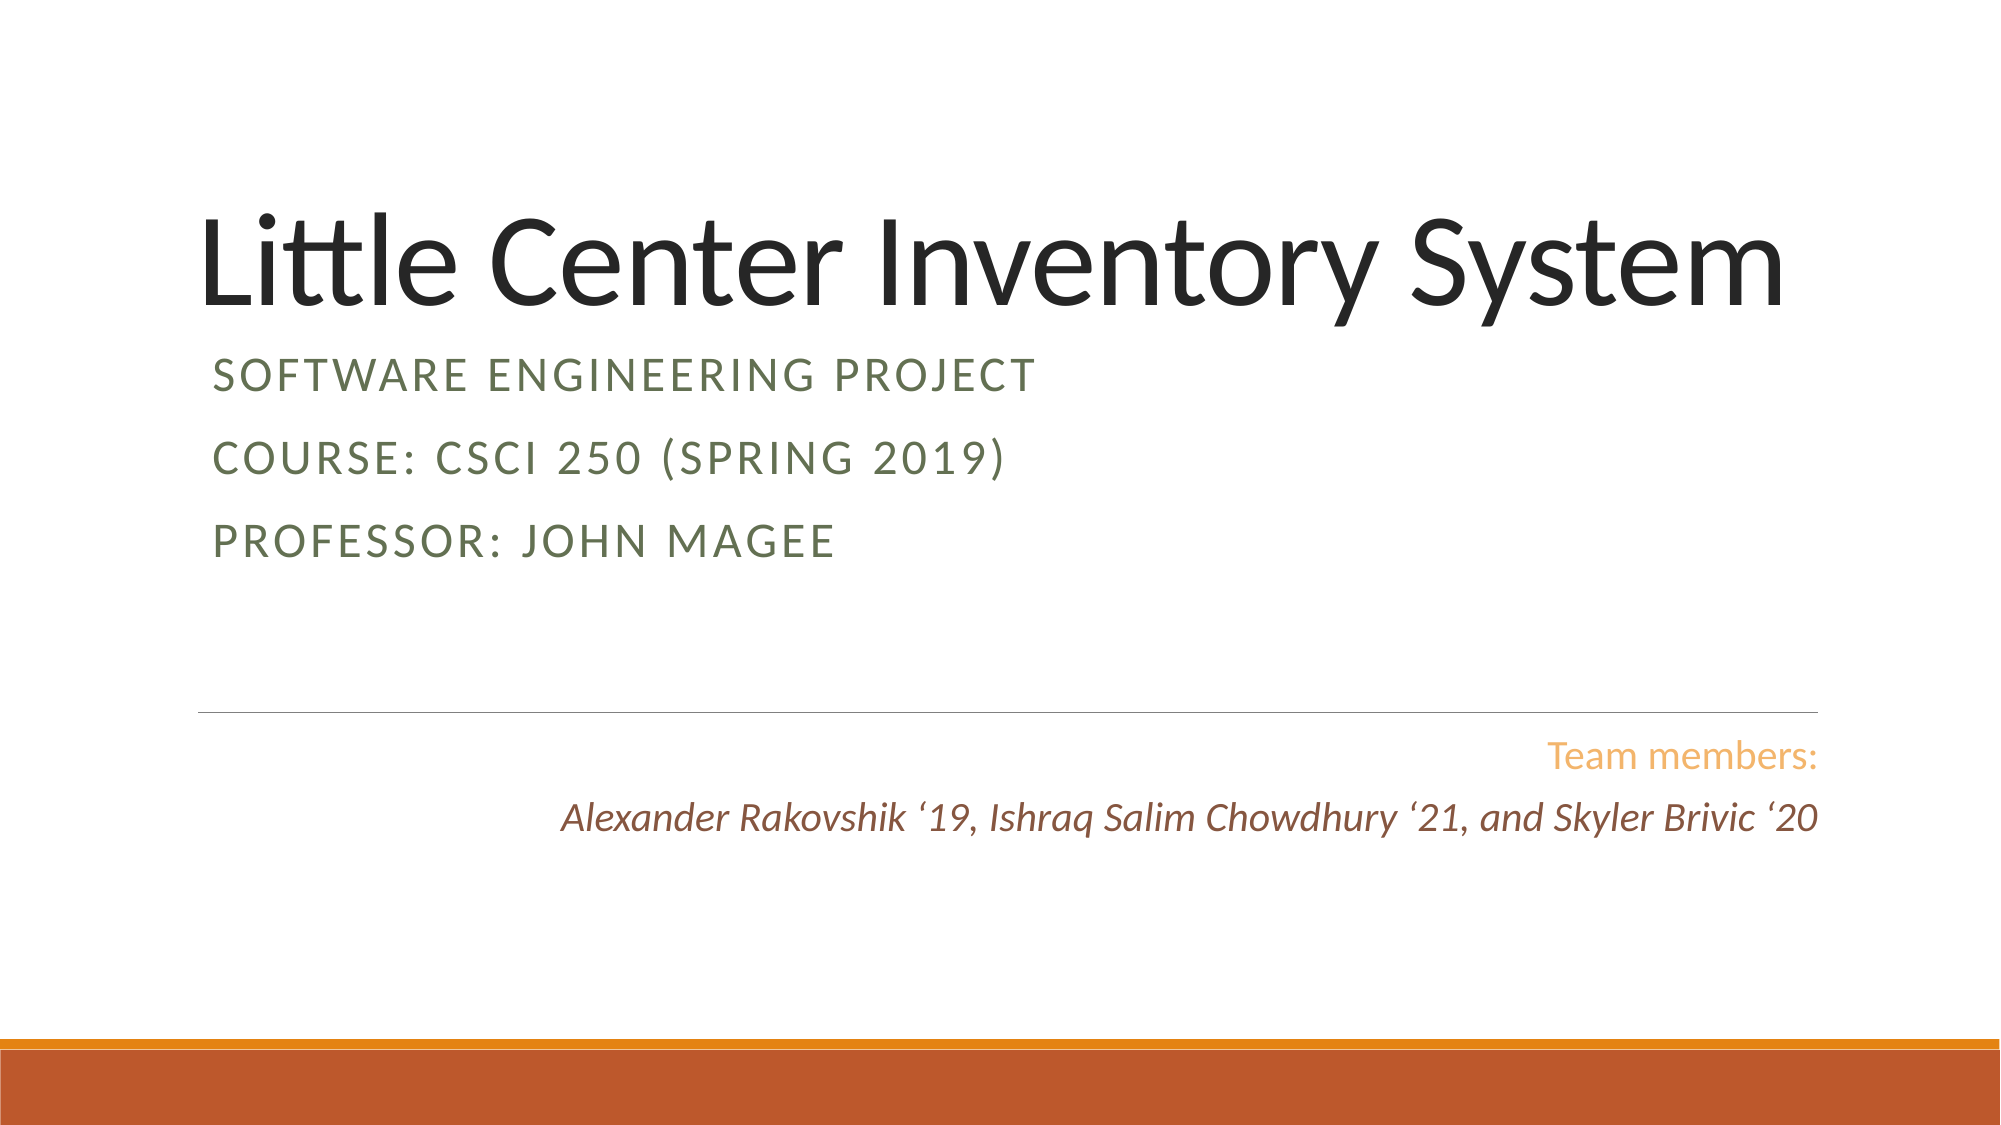

# Little Center Inventory System
Software engineering project
Course: CSCI 250 (Spring 2019)
Professor: John Magee
Team members:
Alexander Rakovshik ‘19, Ishraq Salim Chowdhury ‘21, and Skyler Brivic ‘20